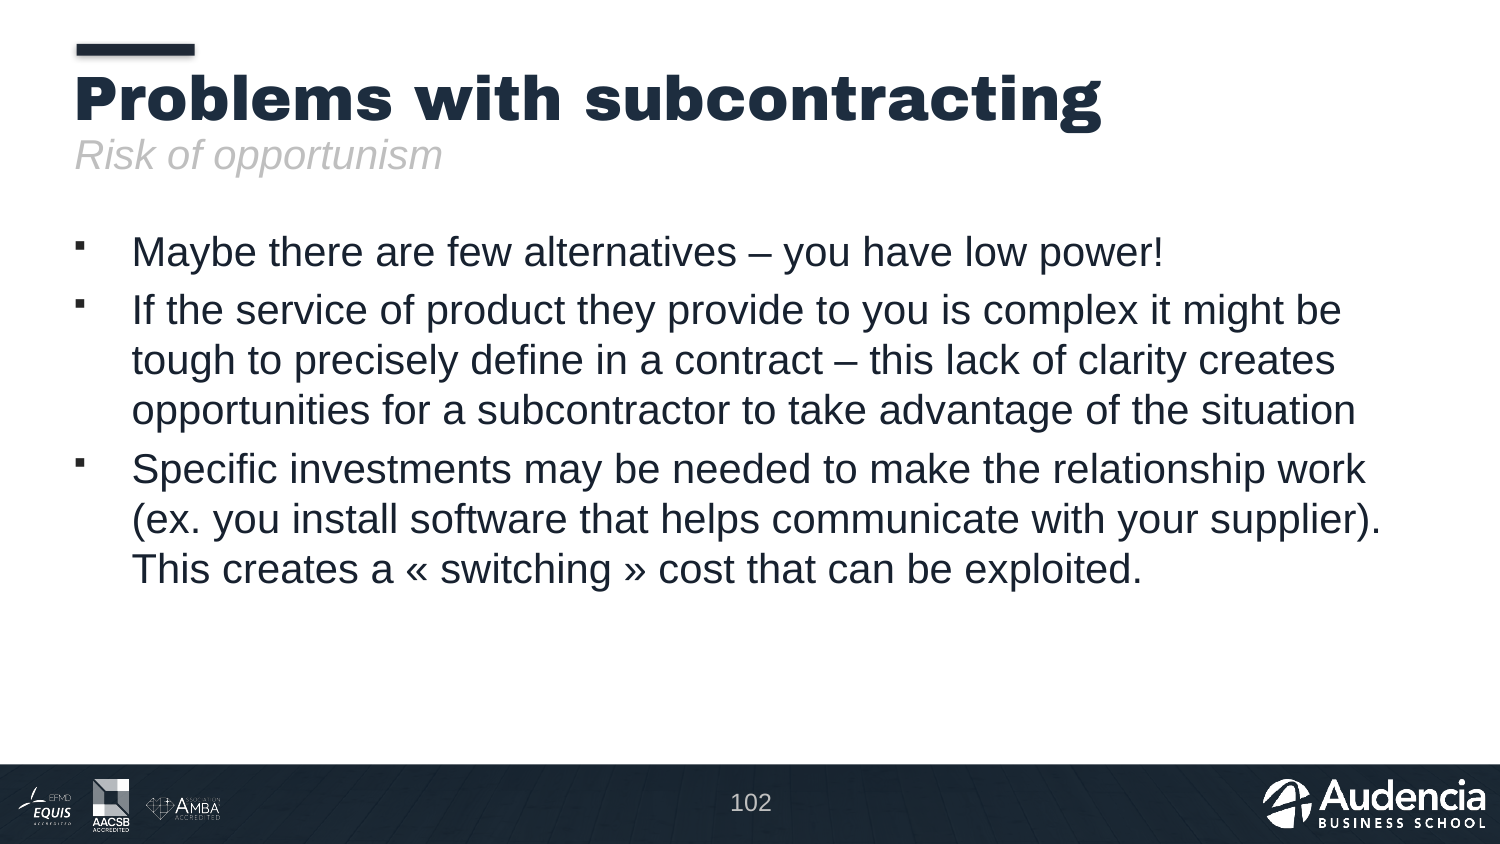

# Problems with subcontracting
Risk of opportunism
Maybe there are few alternatives – you have low power!
If the service of product they provide to you is complex it might be tough to precisely define in a contract – this lack of clarity creates opportunities for a subcontractor to take advantage of the situation
Specific investments may be needed to make the relationship work (ex. you install software that helps communicate with your supplier). This creates a « switching » cost that can be exploited.
102